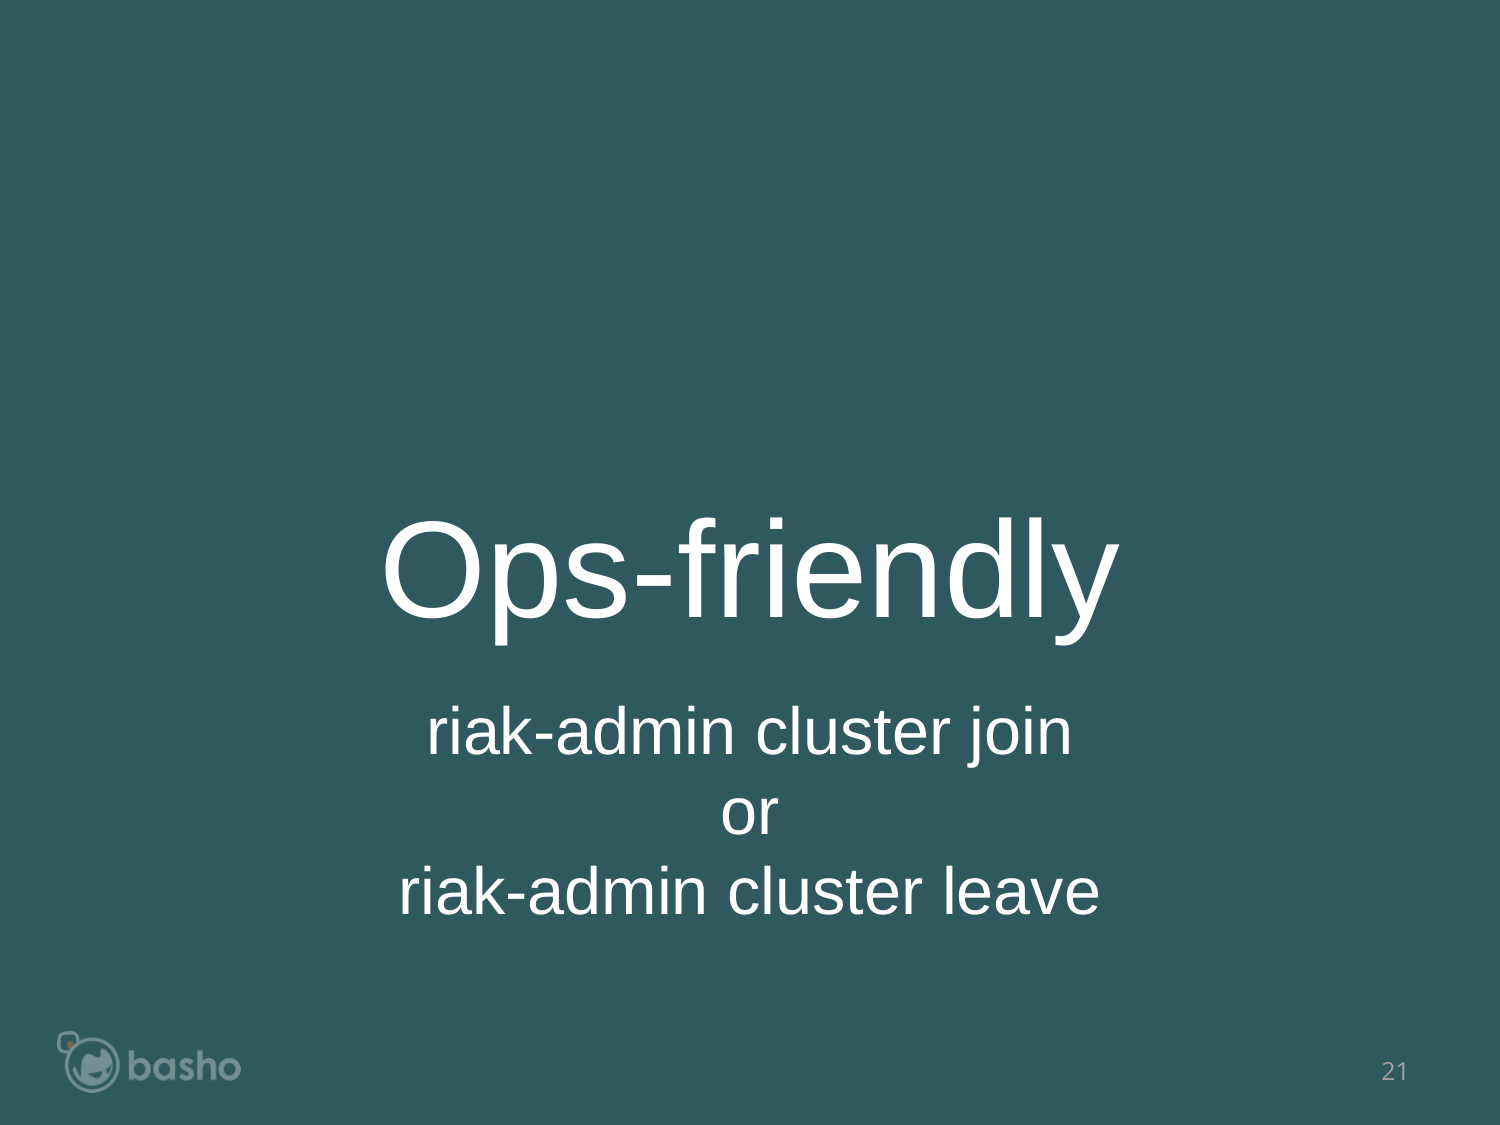

Ops-friendly
riak-admin cluster join
or
riak-admin cluster leave
21